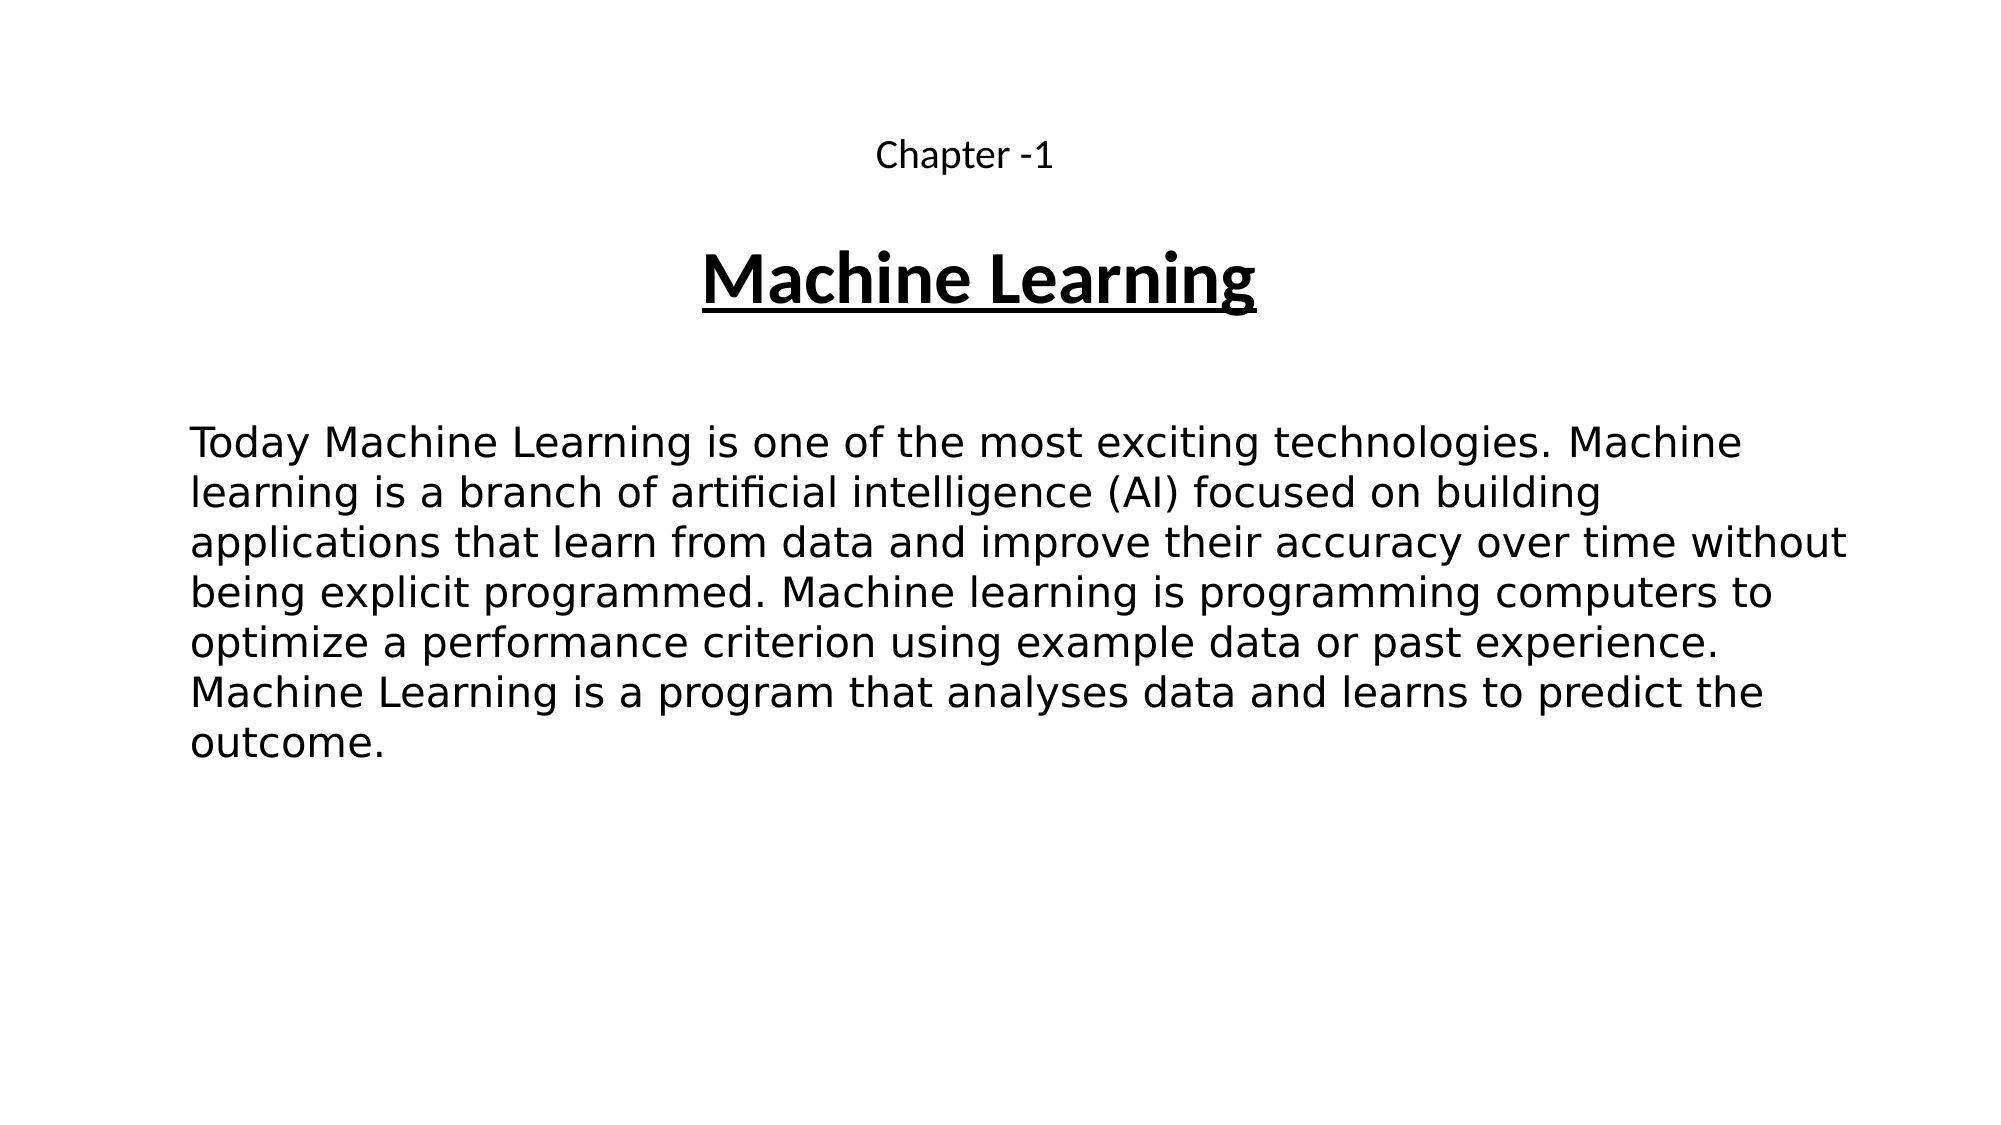

Chapter -1
Machine Learning

Today Machine Learning is one of the most exciting technologies. Machine learning is a branch of artificial intelligence (AI) focused on building applications that learn from data and improve their accuracy over time without being explicit programmed. Machine learning is programming computers to optimize a performance criterion using example data or past experience. Machine Learning is a program that analyses data and learns to predict the outcome.